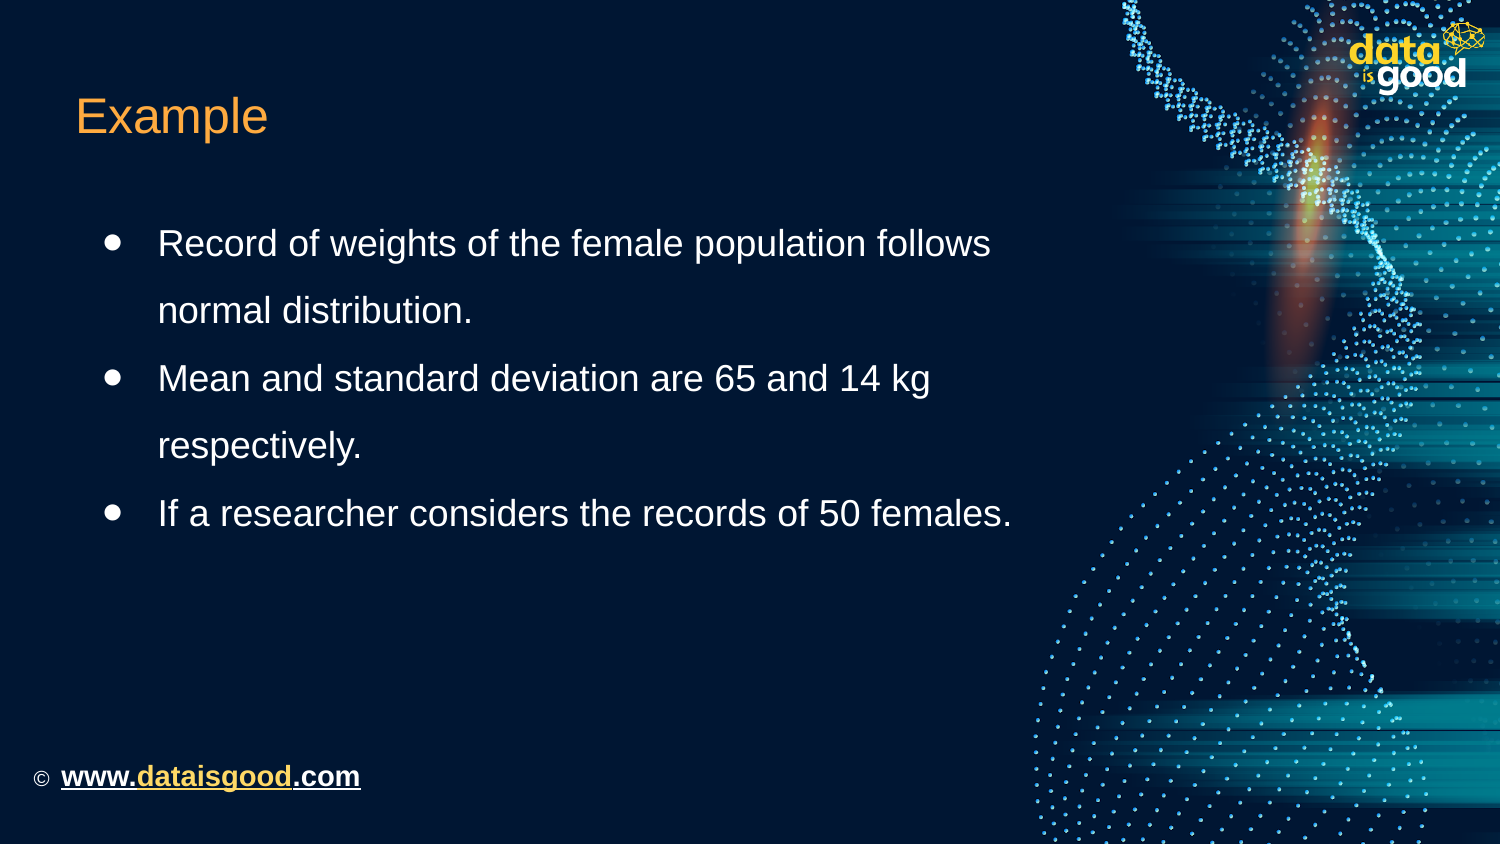

# Example
Record of weights of the female population follows normal distribution.
Mean and standard deviation are 65 and 14 kg respectively.
If a researcher considers the records of 50 females.